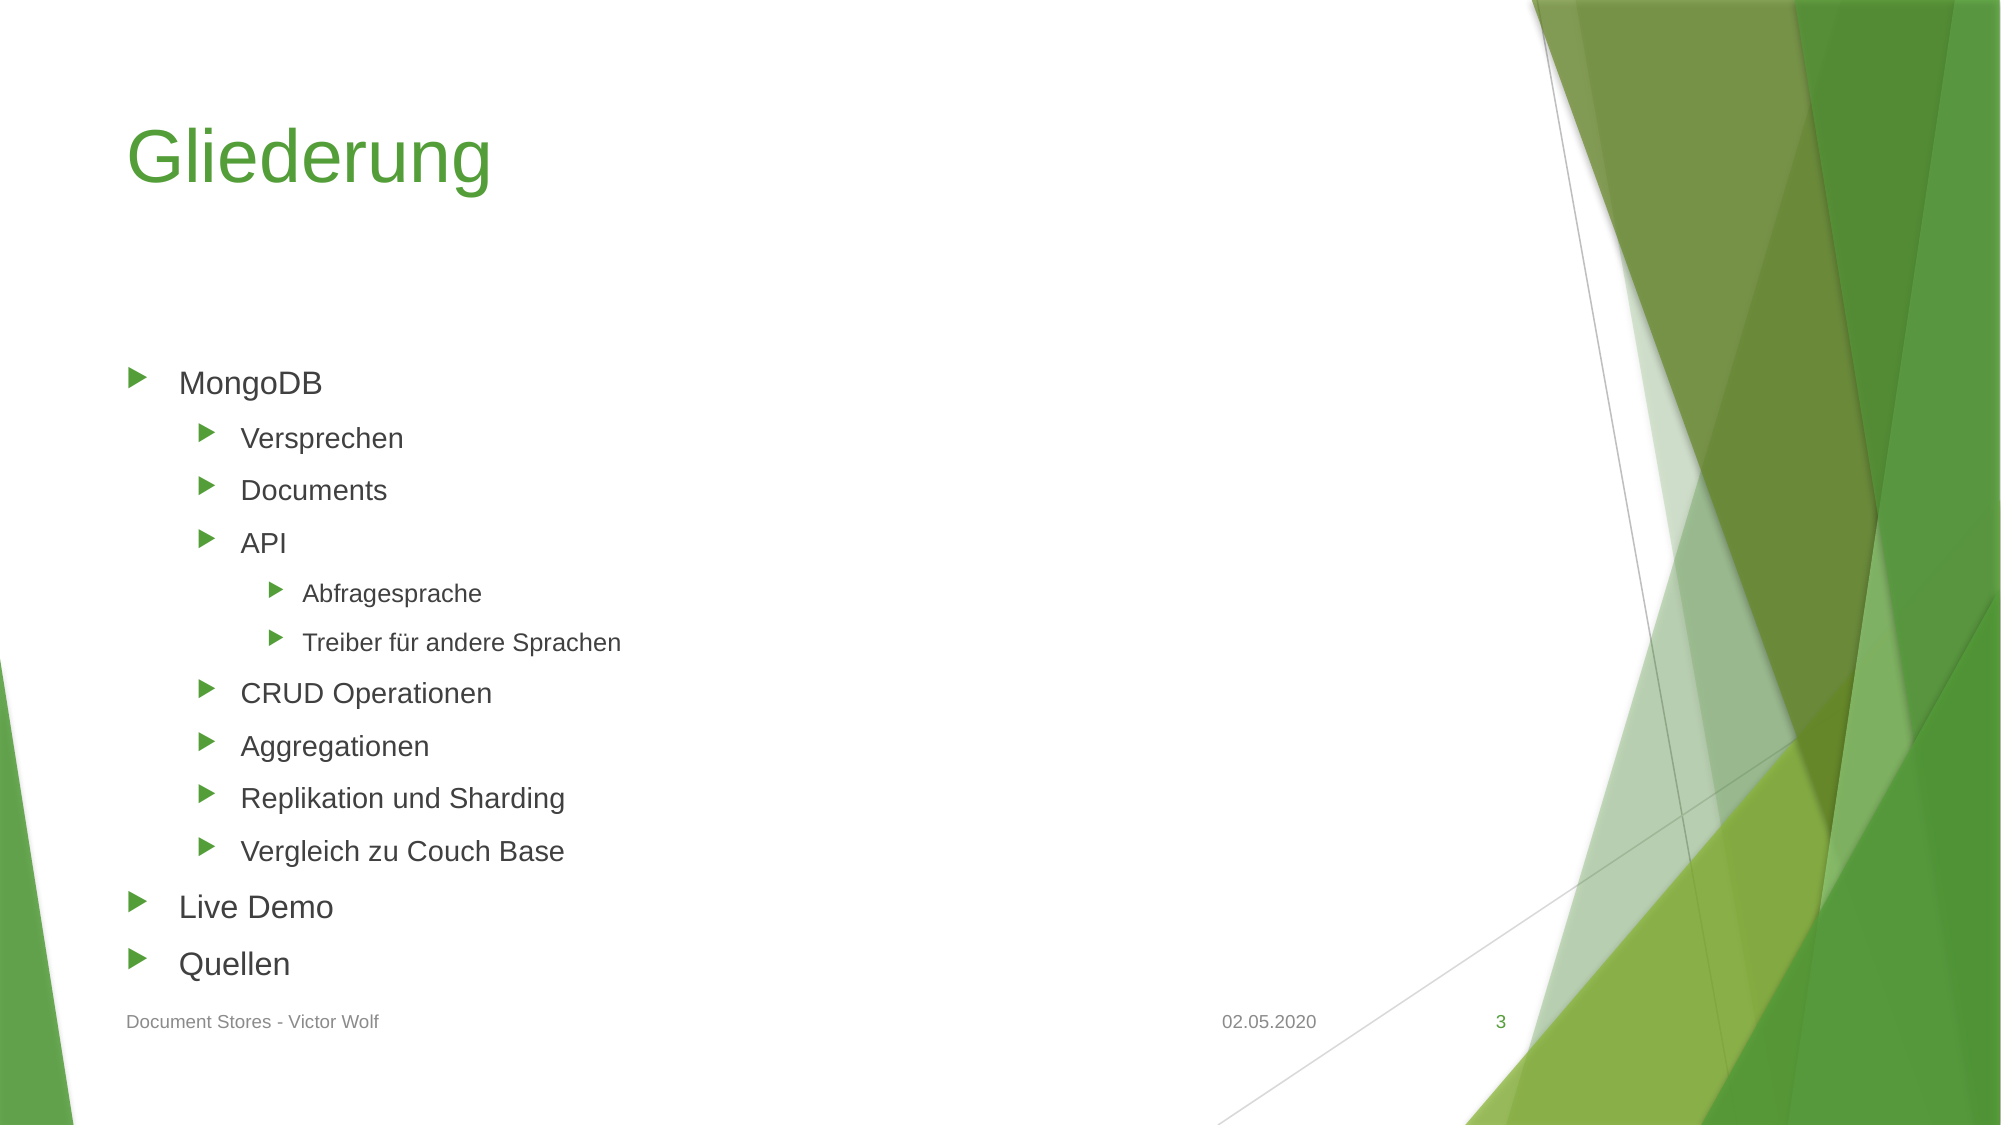

# Gliederung
MongoDB
Versprechen
Documents
API
Abfragesprache
Treiber für andere Sprachen
CRUD Operationen
Aggregationen
Replikation und Sharding
Vergleich zu Couch Base
Live Demo
Quellen

Document Stores - Victor Wolf
02.05.2020
3